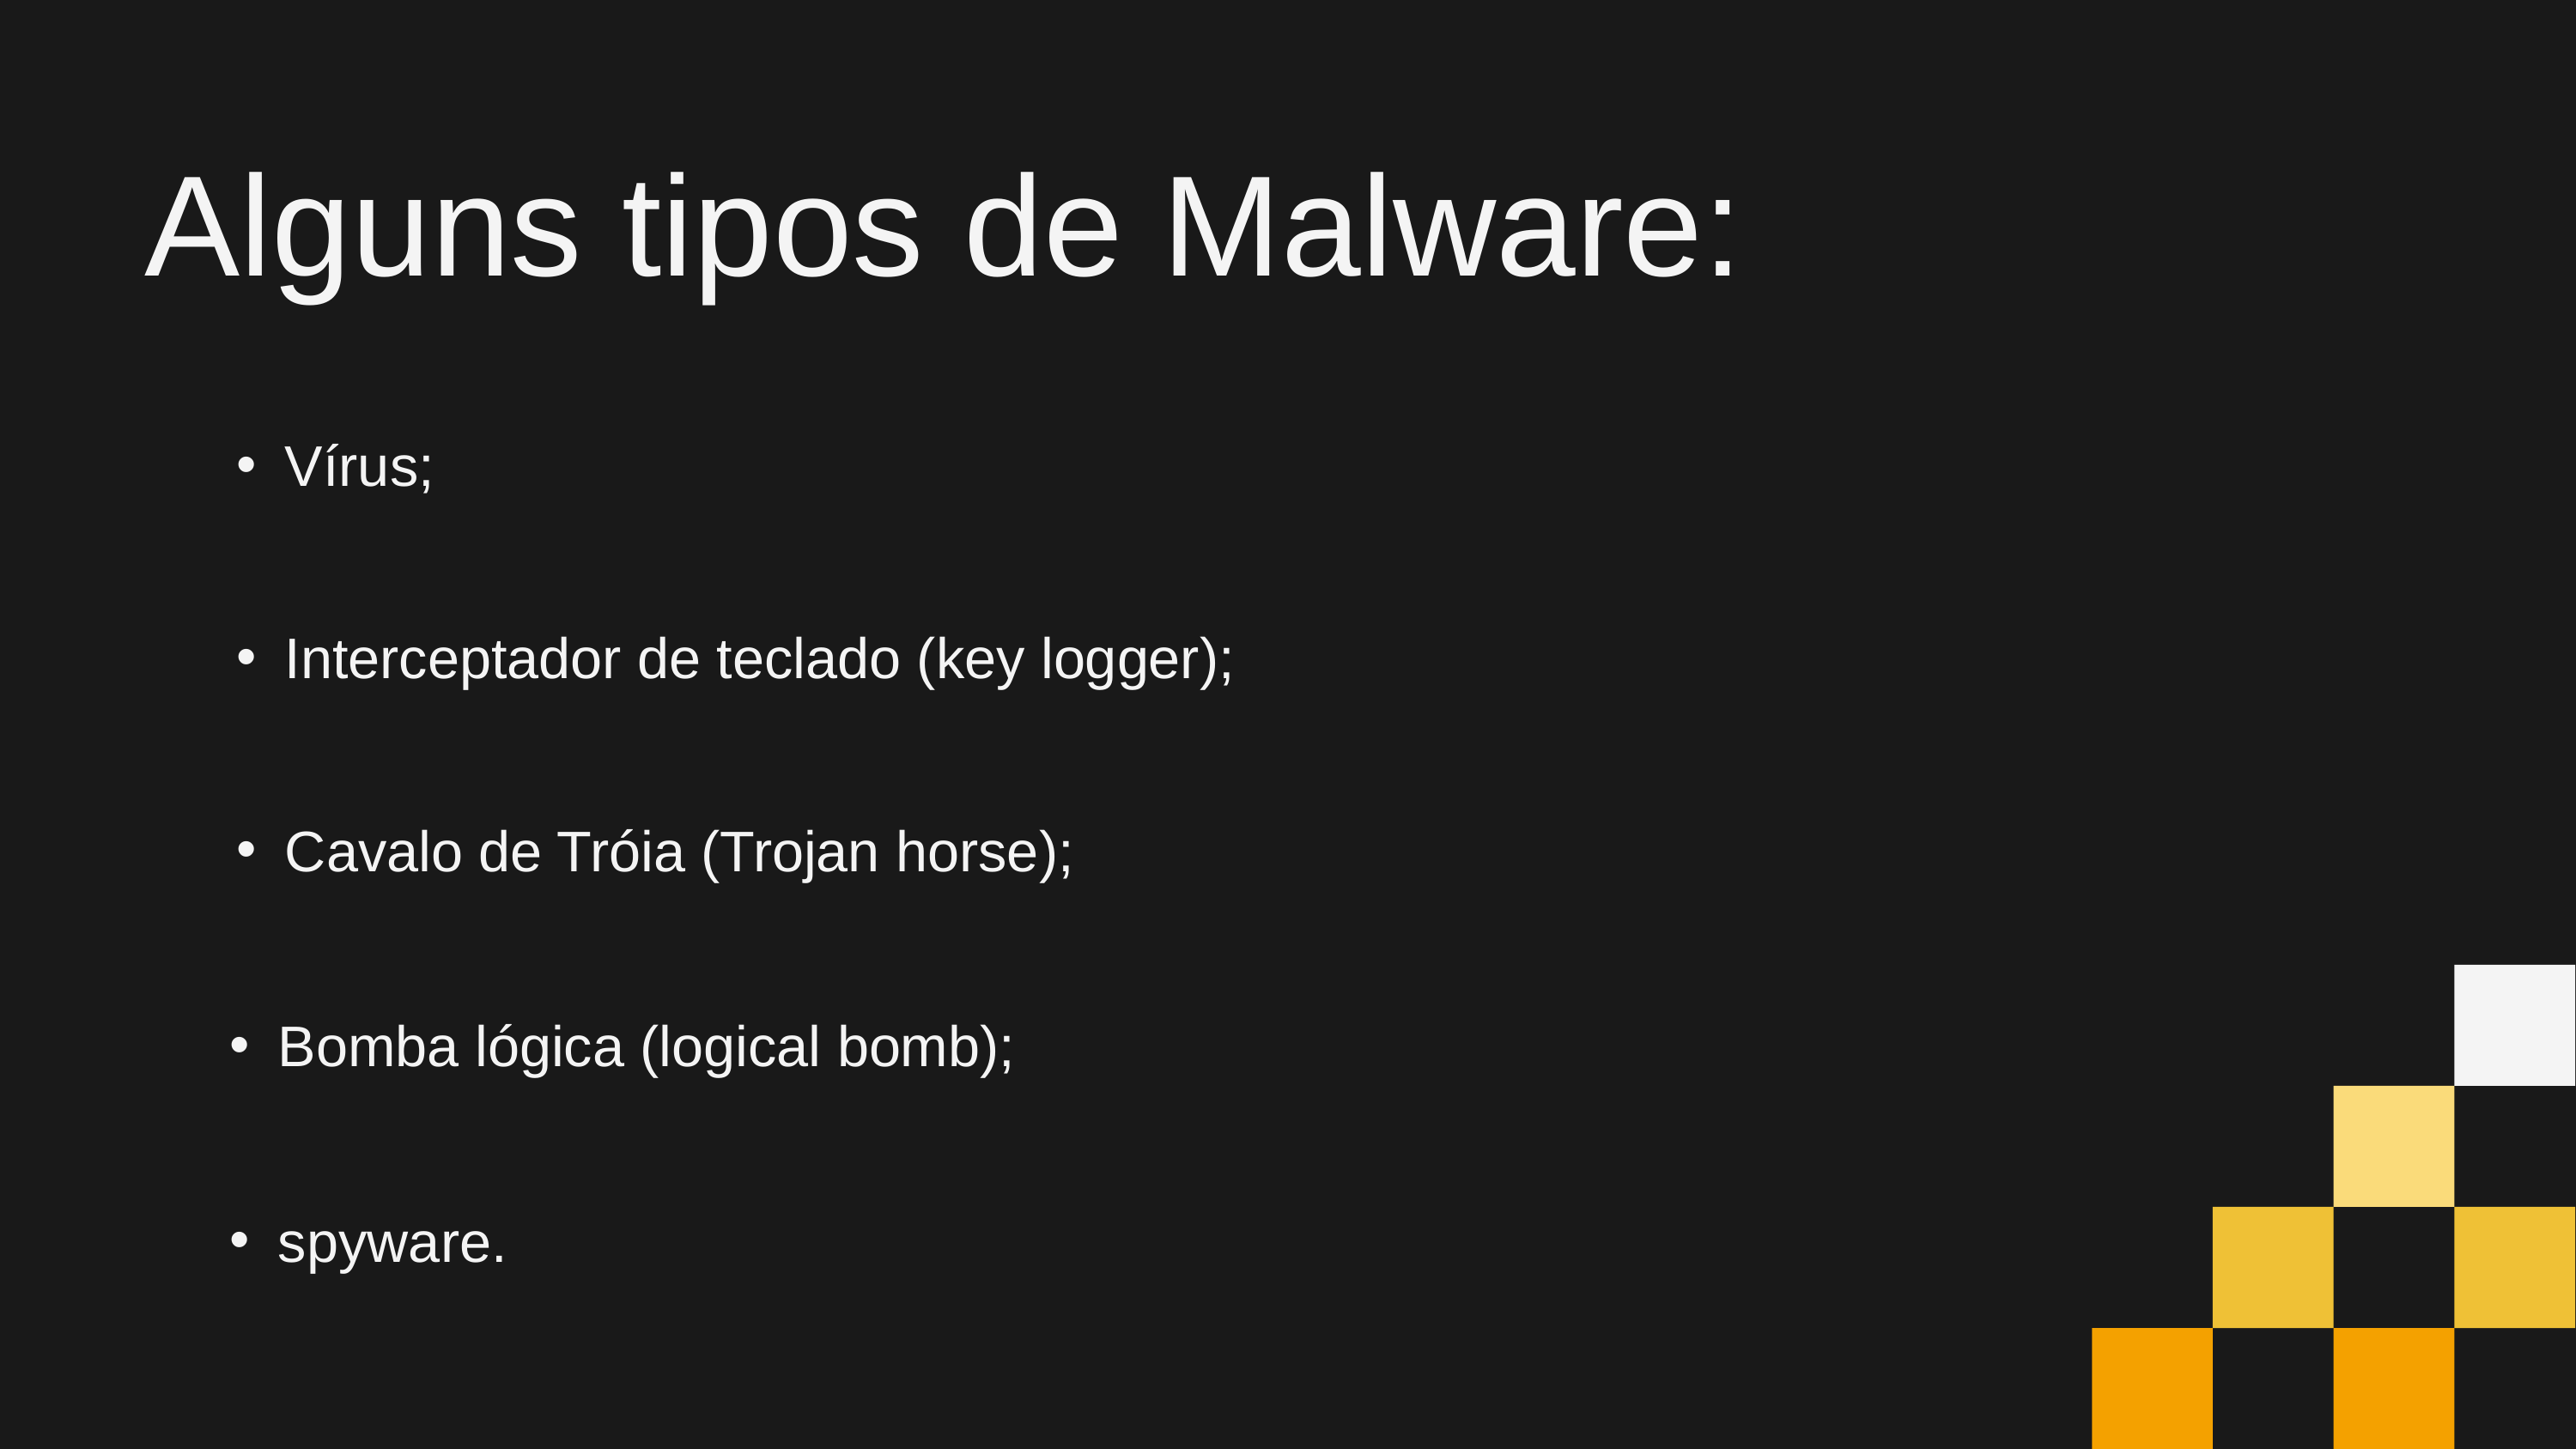

Alguns tipos de Malware:
Vírus;
Interceptador de teclado (key logger);
Cavalo de Tróia (Trojan horse);

Bomba lógica (logical bomb);

spyware.